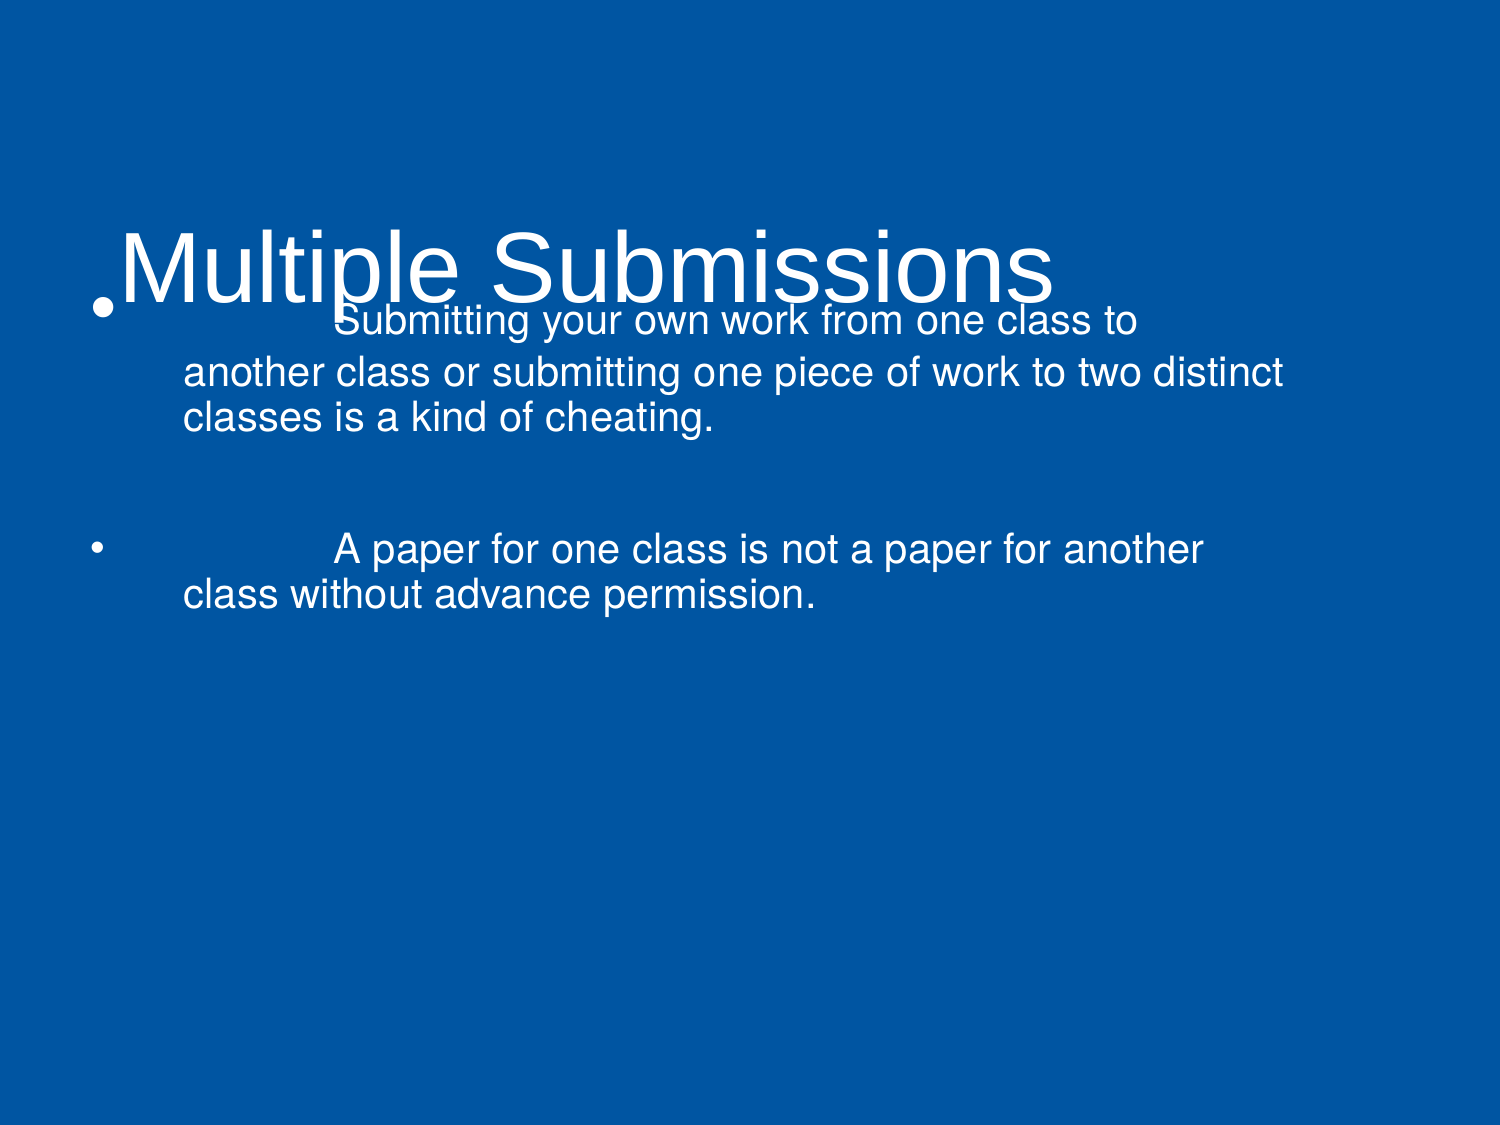

# Multiple Submissions
	Submitting your own work from one class to another class or submitting one piece of work to two distinct classes is a kind of cheating.

	A paper for one class is not a paper for another class without advance permission.